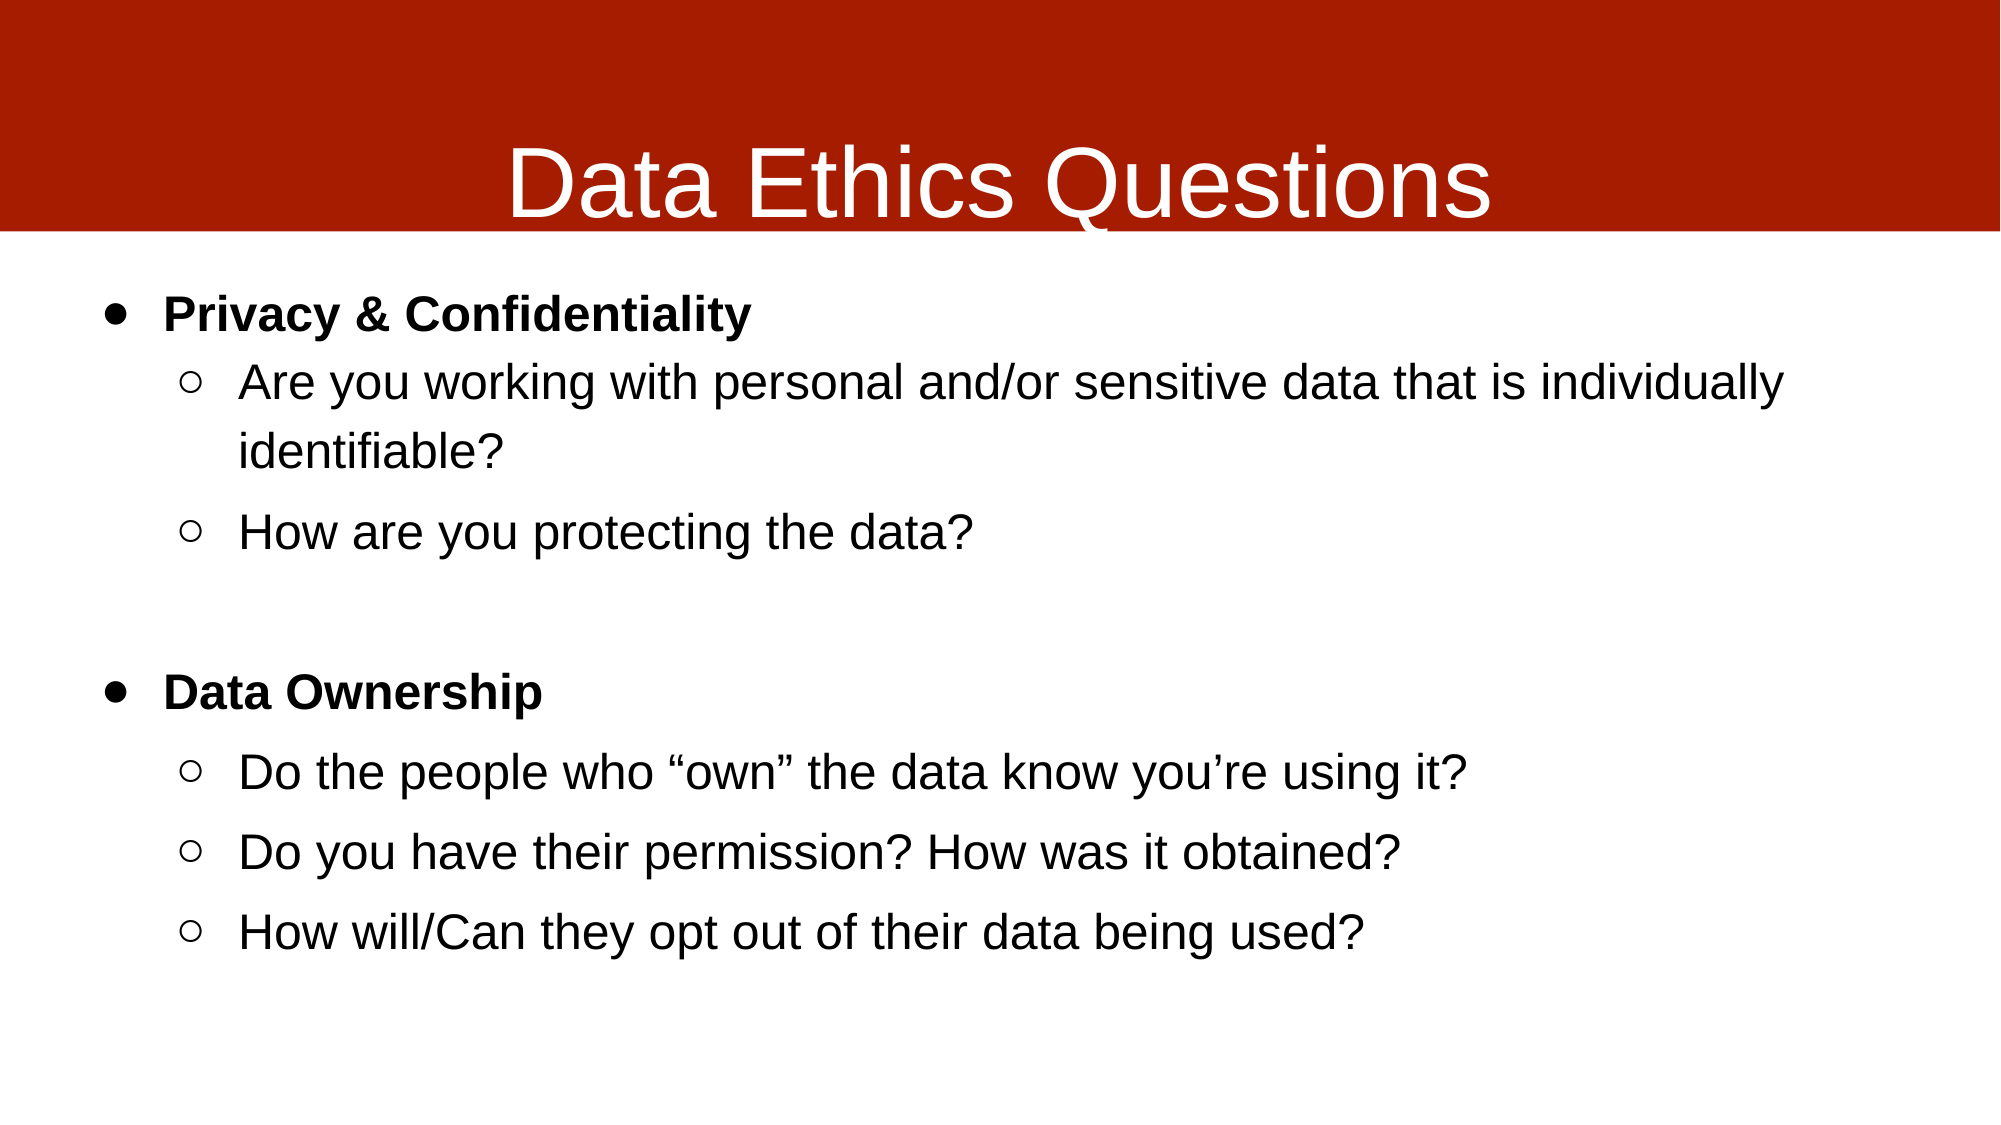

# Data Ethics Questions

Privacy & Confidentiality
Are you working with personal and/or sensitive data that is individually identifiable?
How are you protecting the data?

Data Ownership
Do the people who “own” the data know you’re using it?
Do you have their permission? How was it obtained?
How will/Can they opt out of their data being used?